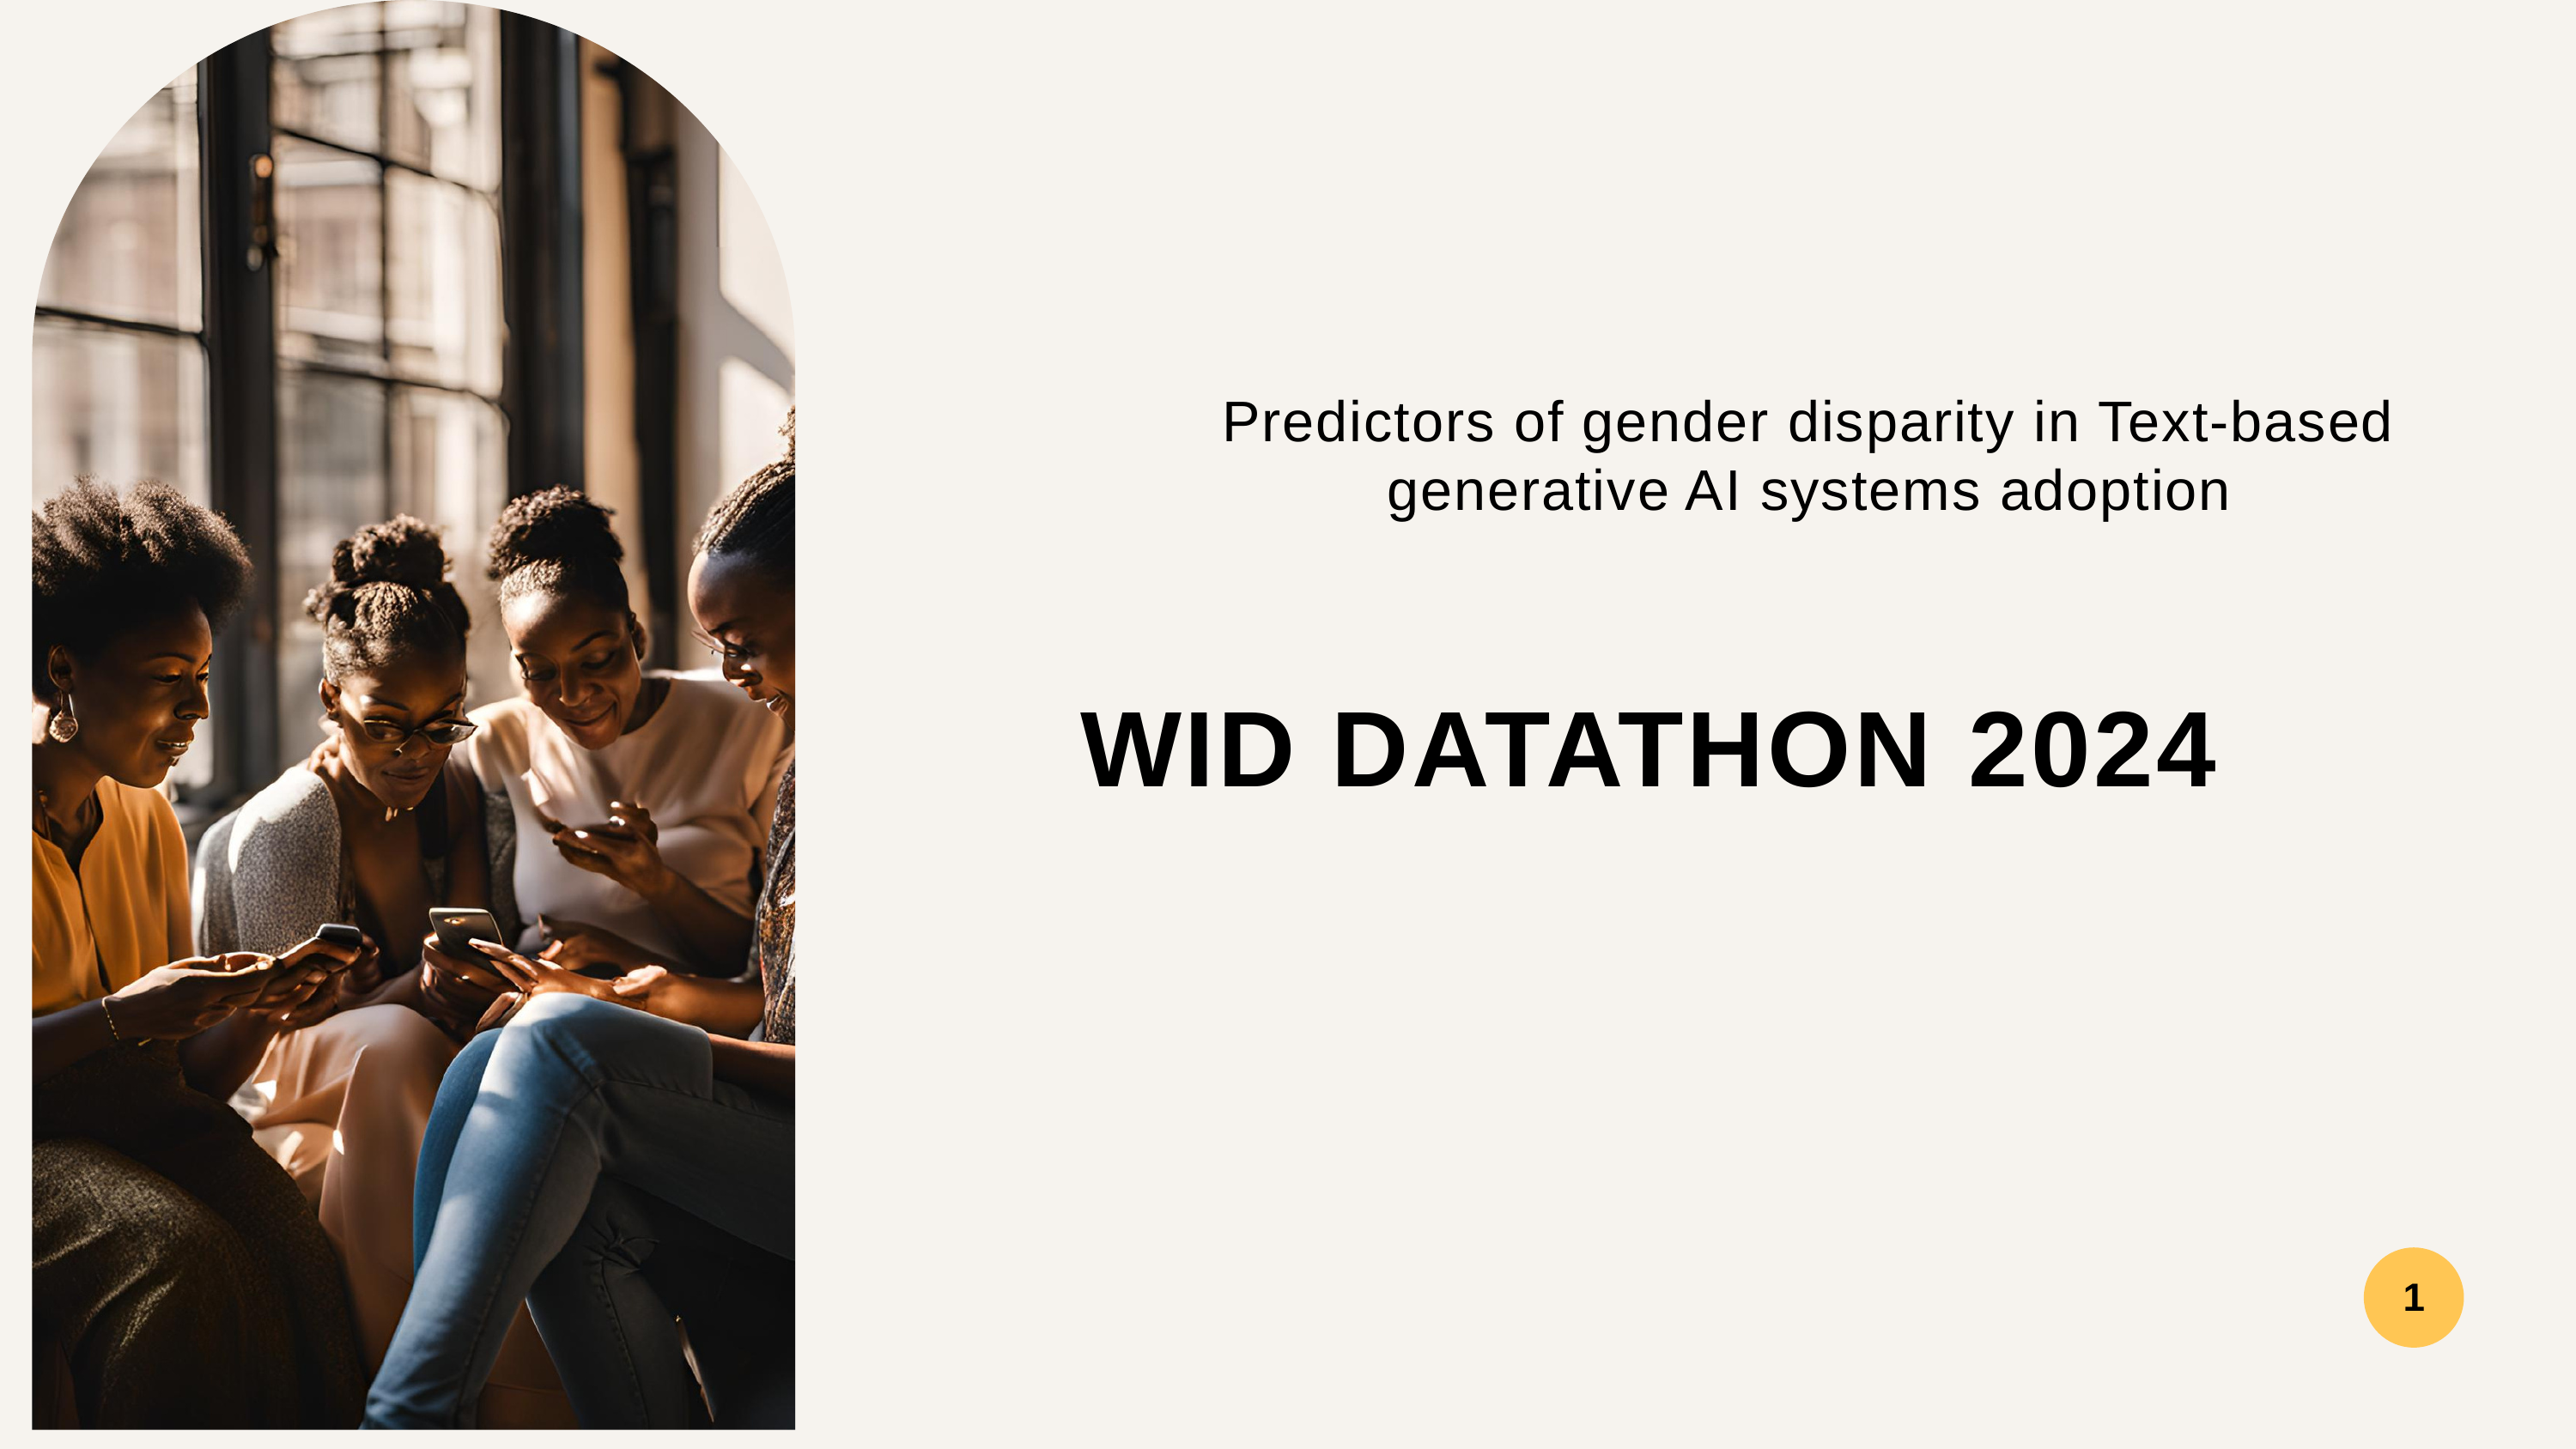

Predictors of gender disparity in Text-based generative AI systems adoption
WID DATATHON 2024

1